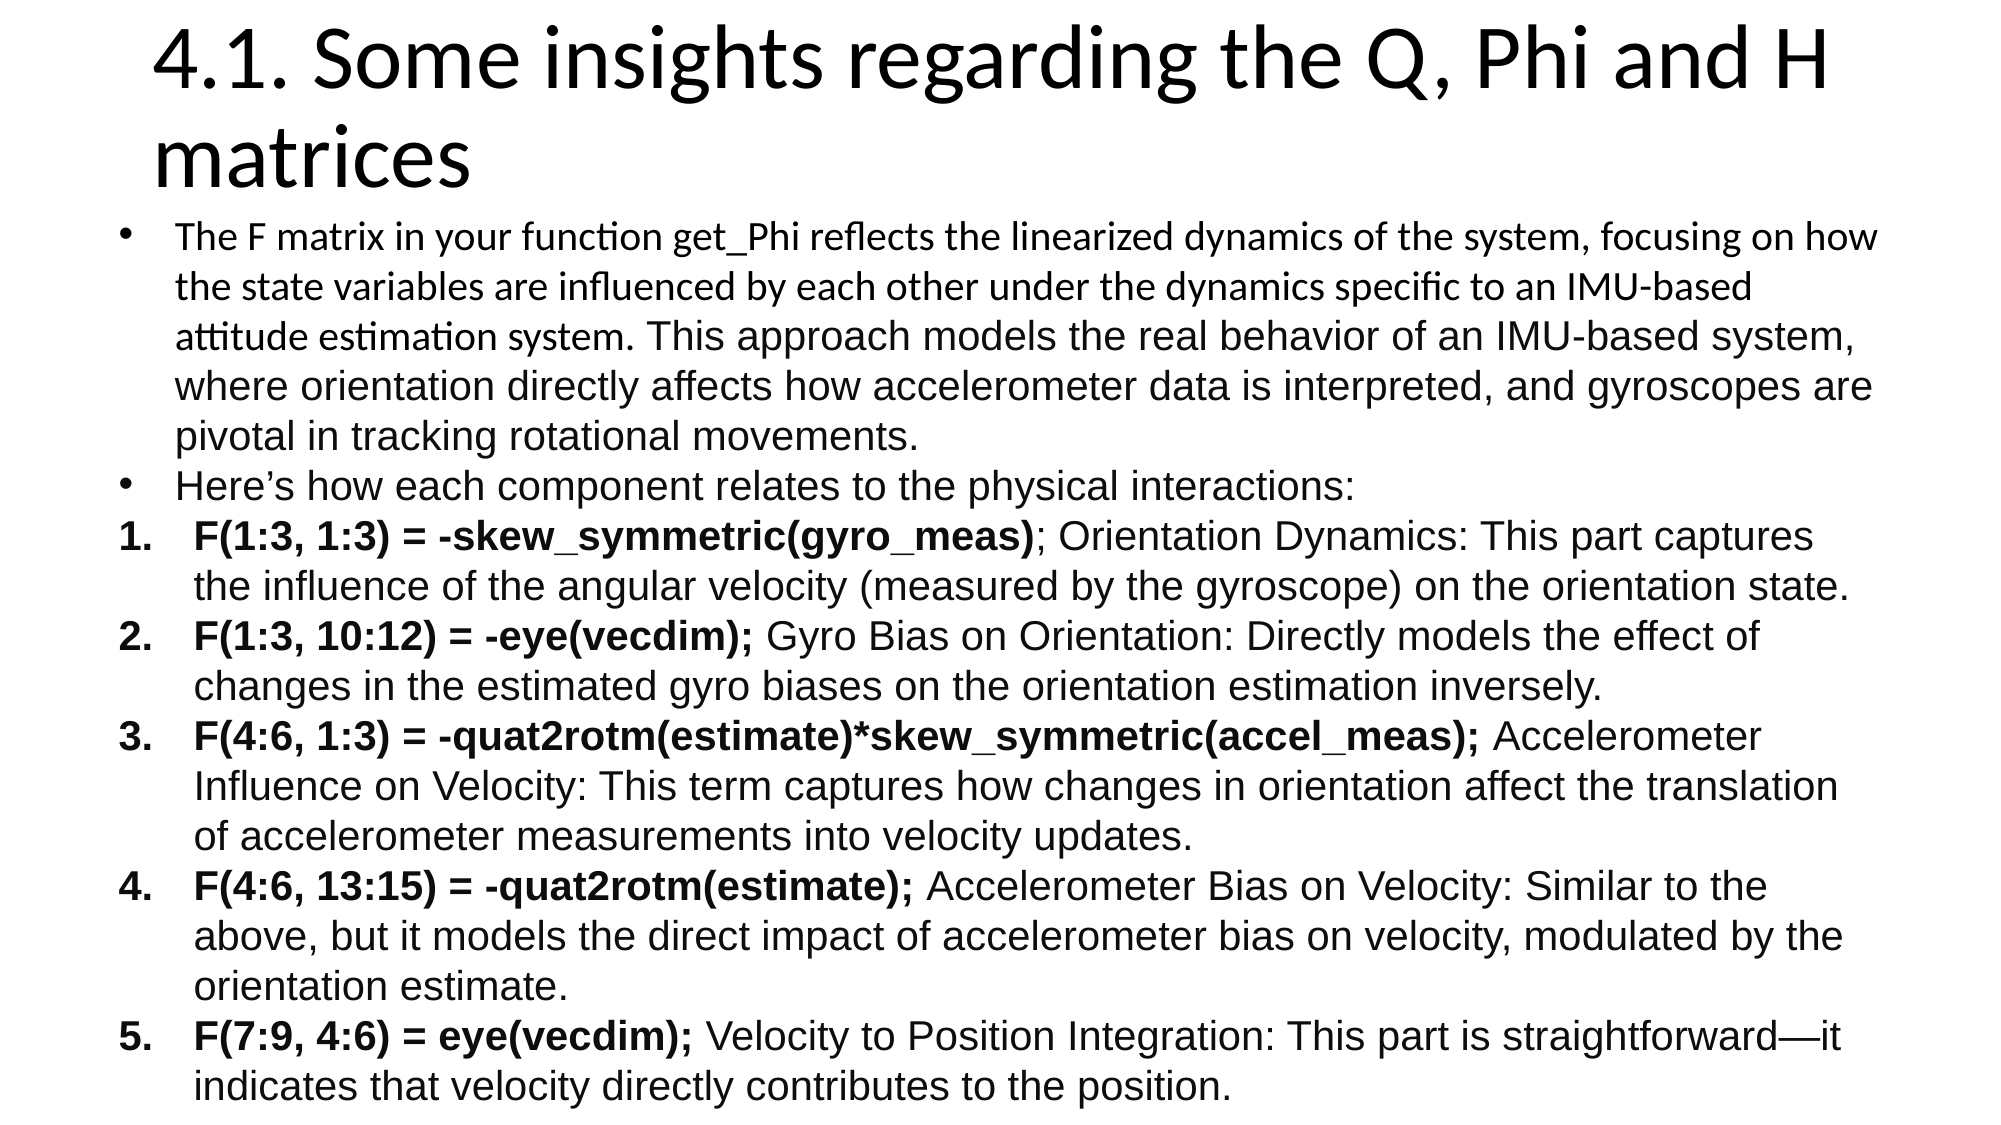

# 4.1. Some insights regarding the Q, Phi and H matrices
The F matrix in your function get_Phi reflects the linearized dynamics of the system, focusing on how the state variables are influenced by each other under the dynamics specific to an IMU-based attitude estimation system. This approach models the real behavior of an IMU-based system, where orientation directly affects how accelerometer data is interpreted, and gyroscopes are pivotal in tracking rotational movements.
Here’s how each component relates to the physical interactions:
F(1:3, 1:3) = -skew_symmetric(gyro_meas); Orientation Dynamics: This part captures the influence of the angular velocity (measured by the gyroscope) on the orientation state.
F(1:3, 10:12) = -eye(vecdim); Gyro Bias on Orientation: Directly models the effect of changes in the estimated gyro biases on the orientation estimation inversely.
F(4:6, 1:3) = -quat2rotm(estimate)*skew_symmetric(accel_meas); Accelerometer Influence on Velocity: This term captures how changes in orientation affect the translation of accelerometer measurements into velocity updates.
F(4:6, 13:15) = -quat2rotm(estimate); Accelerometer Bias on Velocity: Similar to the above, but it models the direct impact of accelerometer bias on velocity, modulated by the orientation estimate.
F(7:9, 4:6) = eye(vecdim); Velocity to Position Integration: This part is straightforward—it indicates that velocity directly contributes to the position.